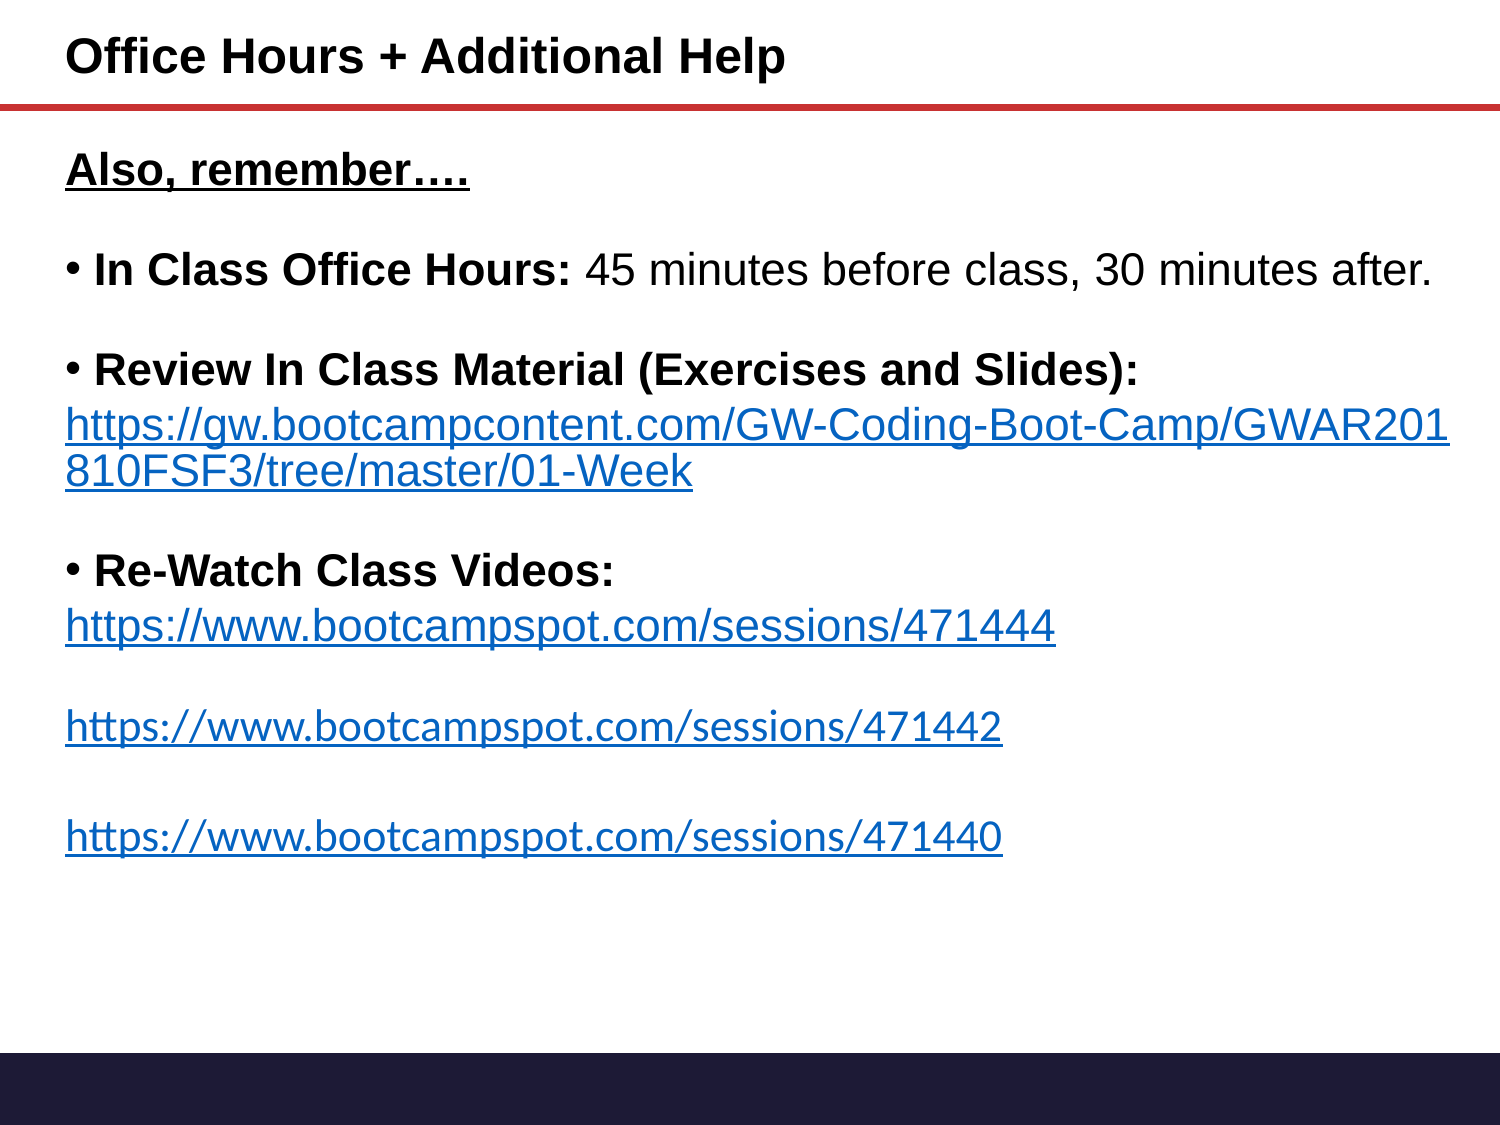

Office Hours + Additional Help
Also, remember….

 In Class Office Hours: 45 minutes before class, 30 minutes after.

 Review In Class Material (Exercises and Slides):
https://gw.bootcampcontent.com/GW-Coding-Boot-Camp/GWAR201810FSF3/tree/master/01-Week

 Re-Watch Class Videos:
https://www.bootcampspot.com/sessions/471444

https://www.bootcampspot.com/sessions/471442

https://www.bootcampspot.com/sessions/471440